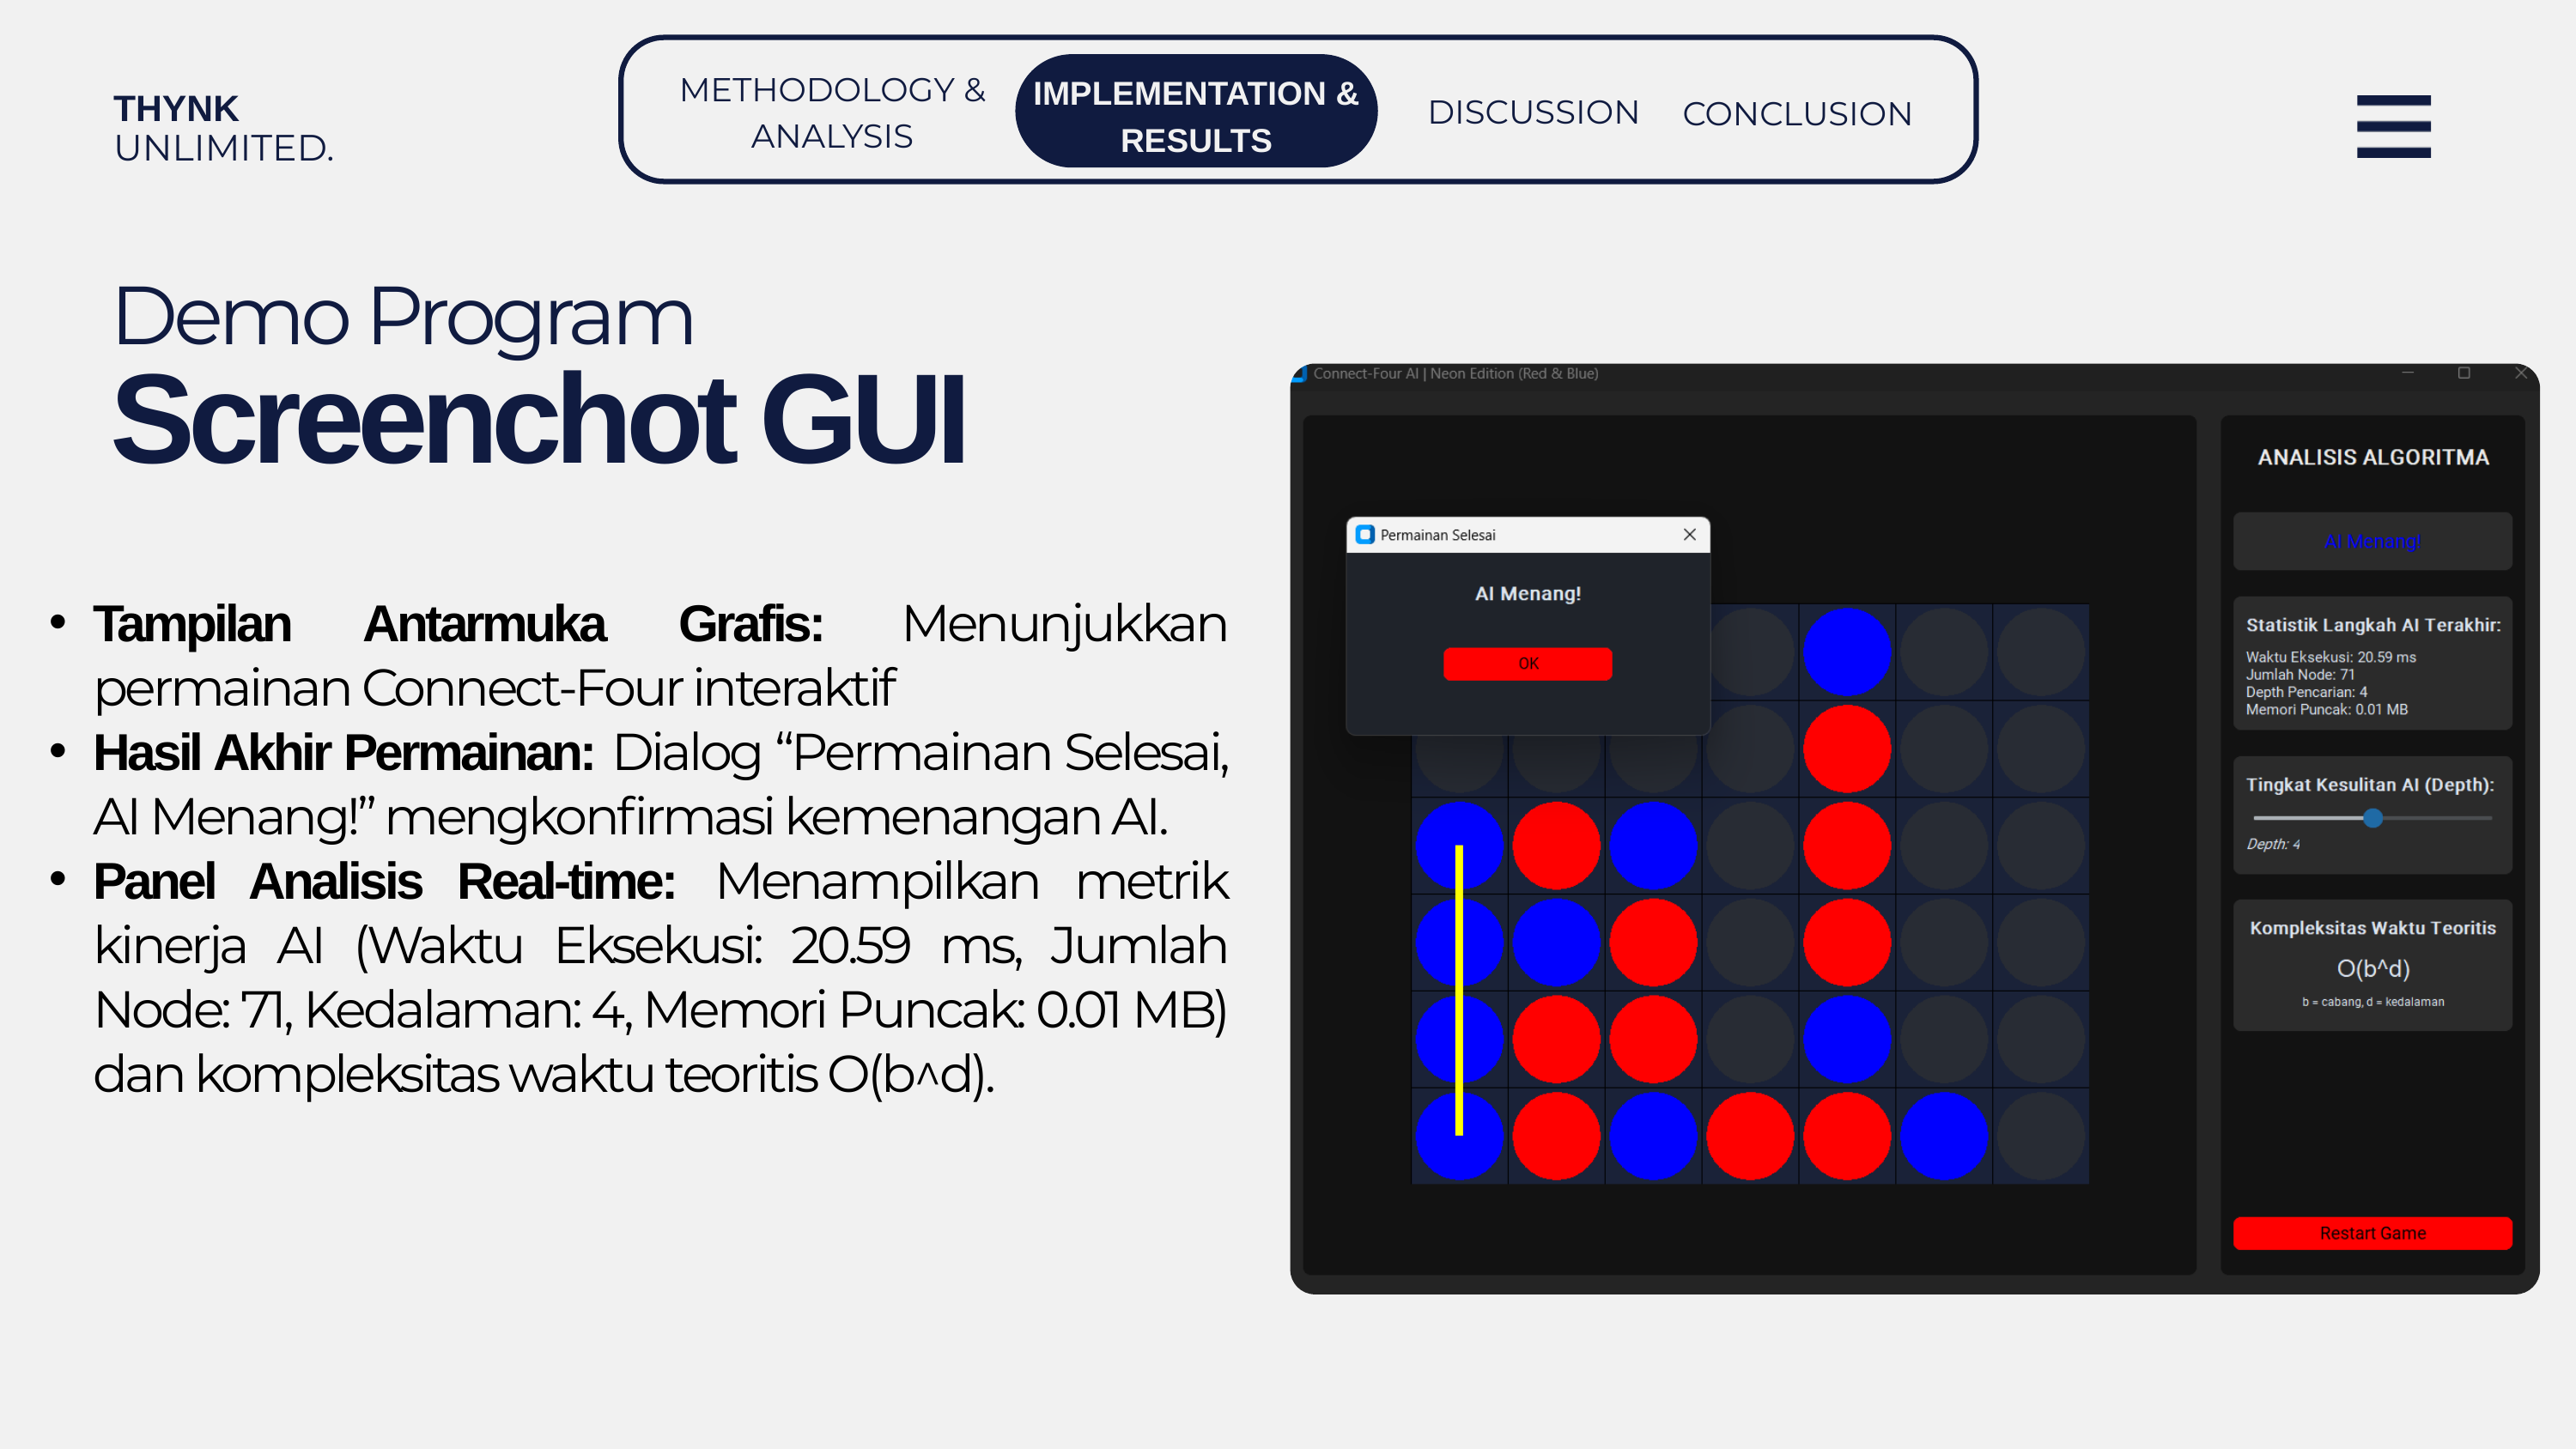

METHODOLOGY & ANALYSIS
IMPLEMENTATION & RESULTS
DISCUSSION
CONCLUSION
THYNK UNLIMITED.

Demo Program

Screenchot GUI

Tampilan Antarmuka Grafis: Menunjukkan permainan Connect-Four interaktif
Hasil Akhir Permainan: Dialog “Permainan Selesai, AI Menang!” mengkonfirmasi kemenangan AI.
Panel Analisis Real-time: Menampilkan metrik kinerja AI (Waktu Eksekusi: 20.59 ms, Jumlah Node: 71, Kedalaman: 4, Memori Puncak: 0.01 MB) dan kompleksitas waktu teoritis O(b^d).